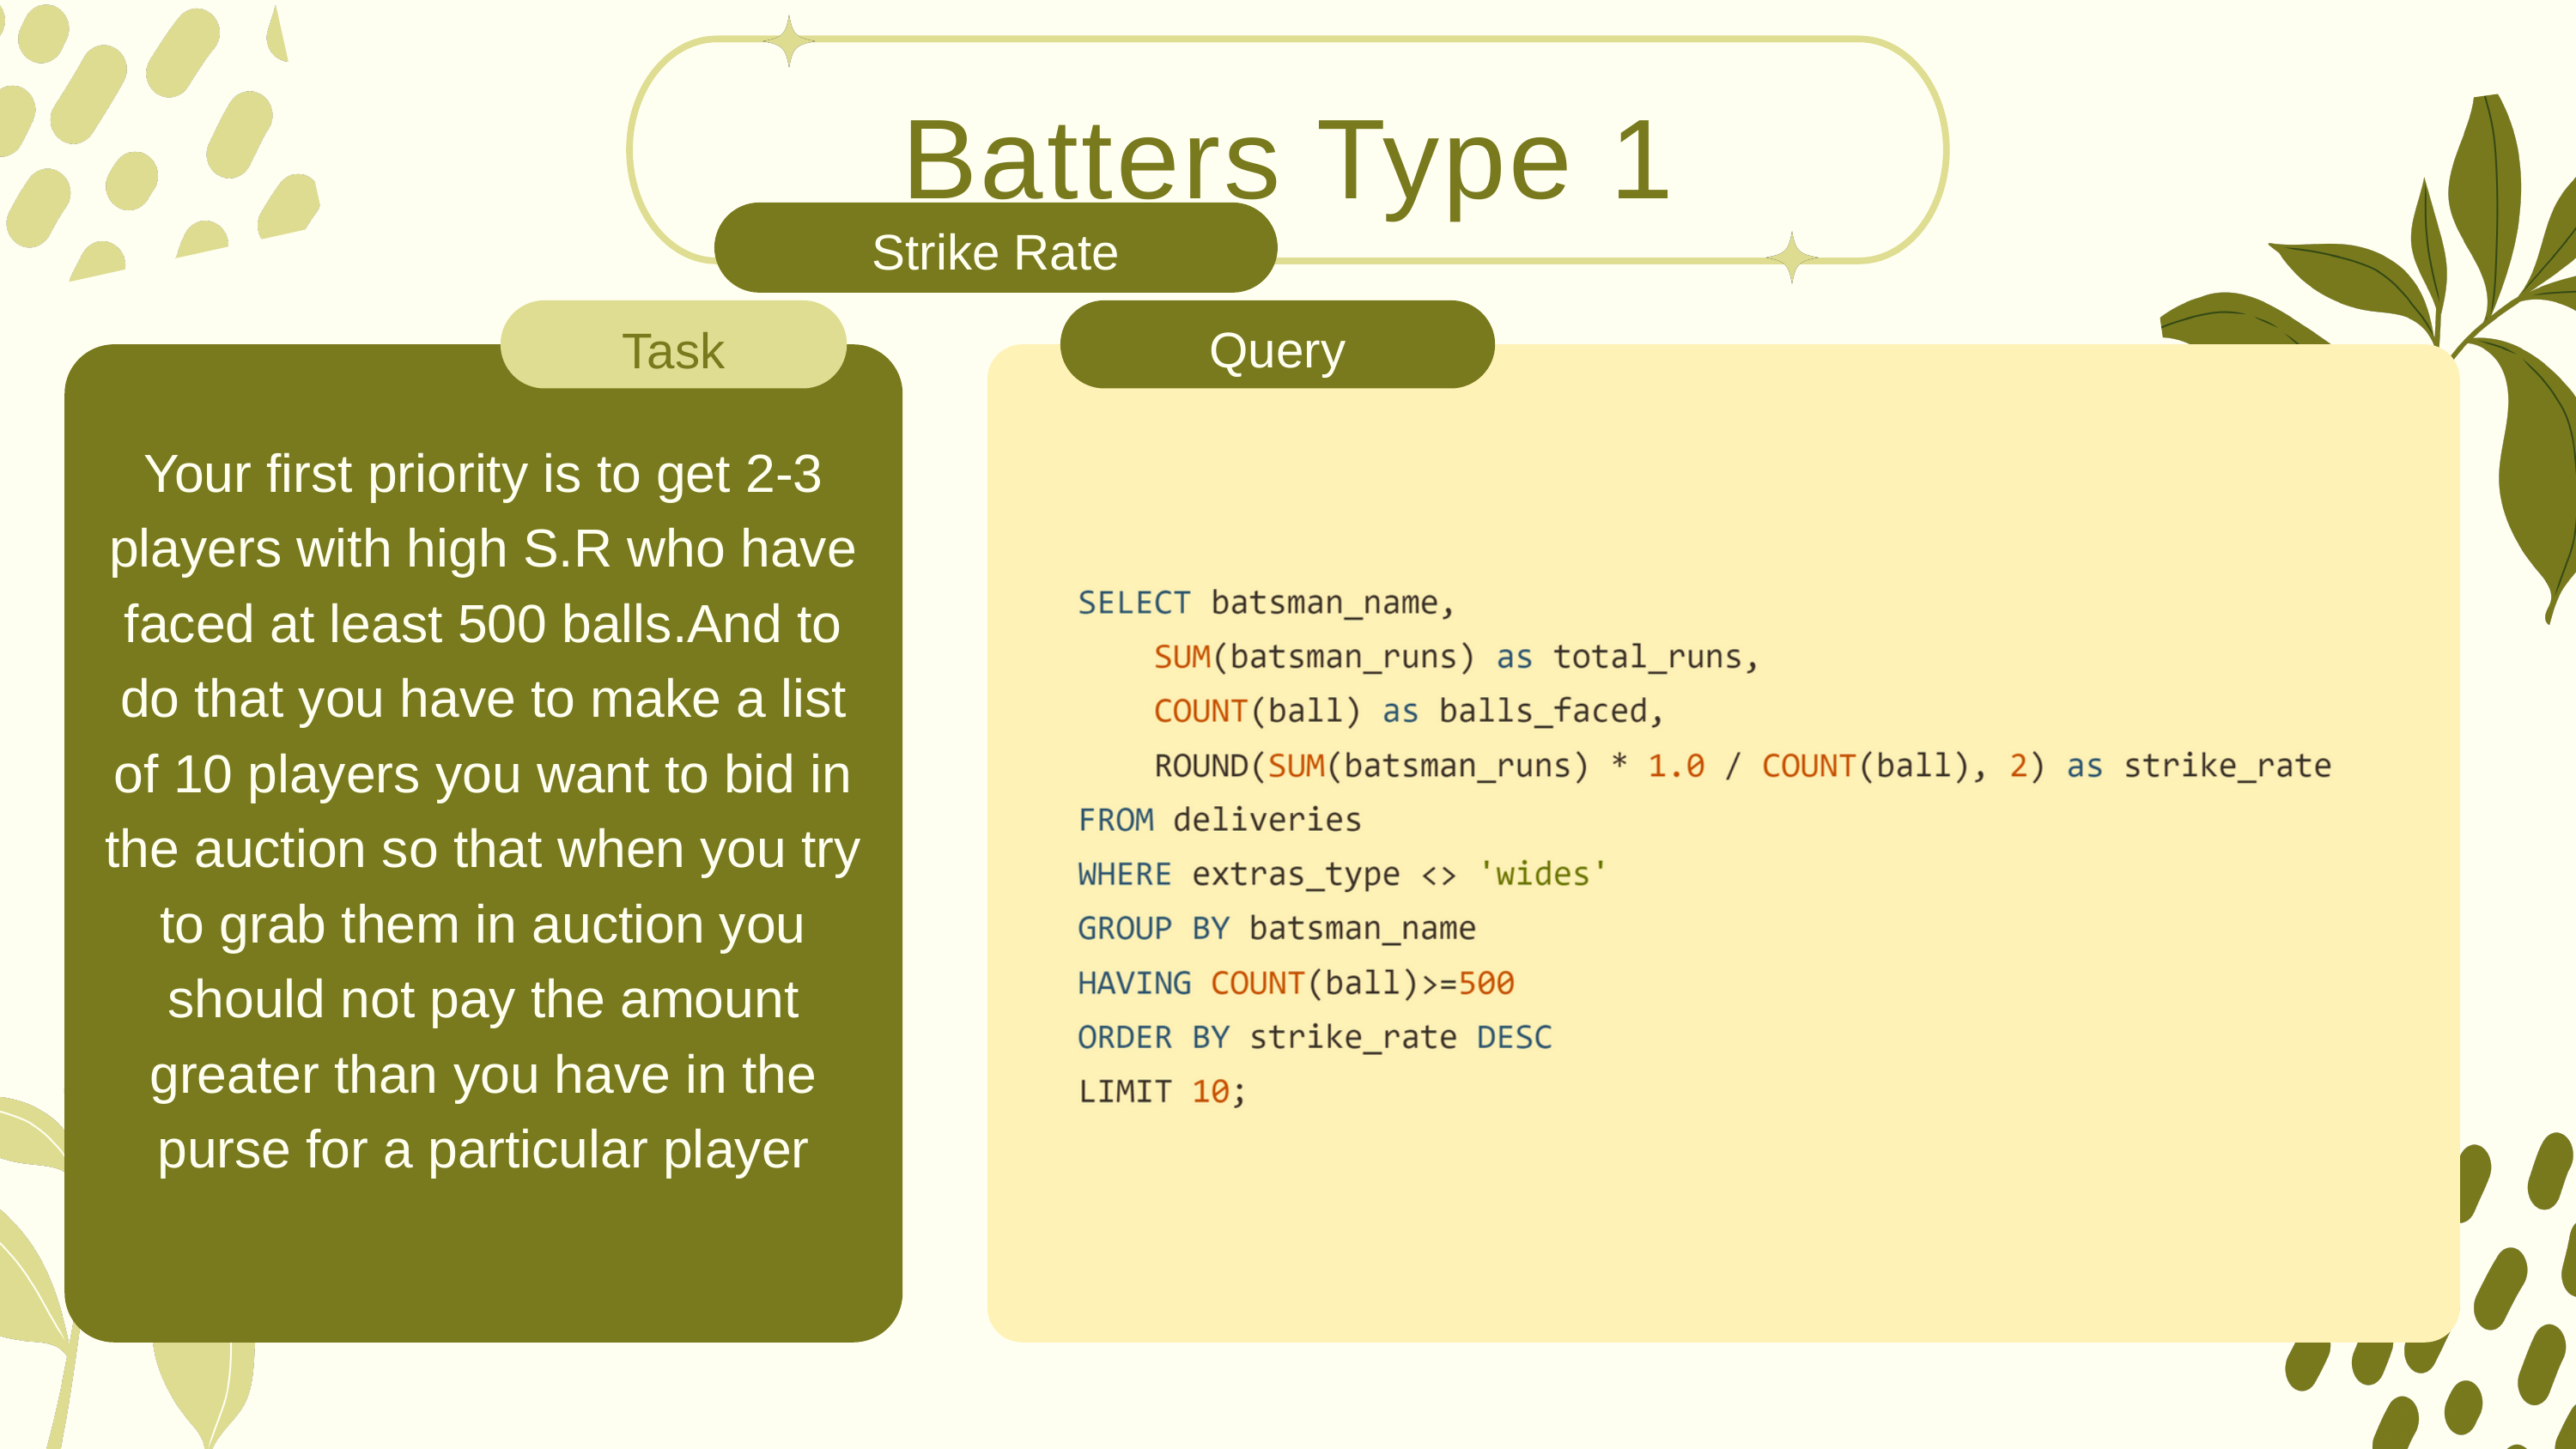

Batters Type 1

Strike Rate

Task

Query

Your first priority is to get 2-3 players with high S.R who have faced at least 500 balls.And to do that you have to make a list of 10 players you want to bid in the auction so that when you try to grab them in auction you should not pay the amount greater than you have in the purse for a particular player